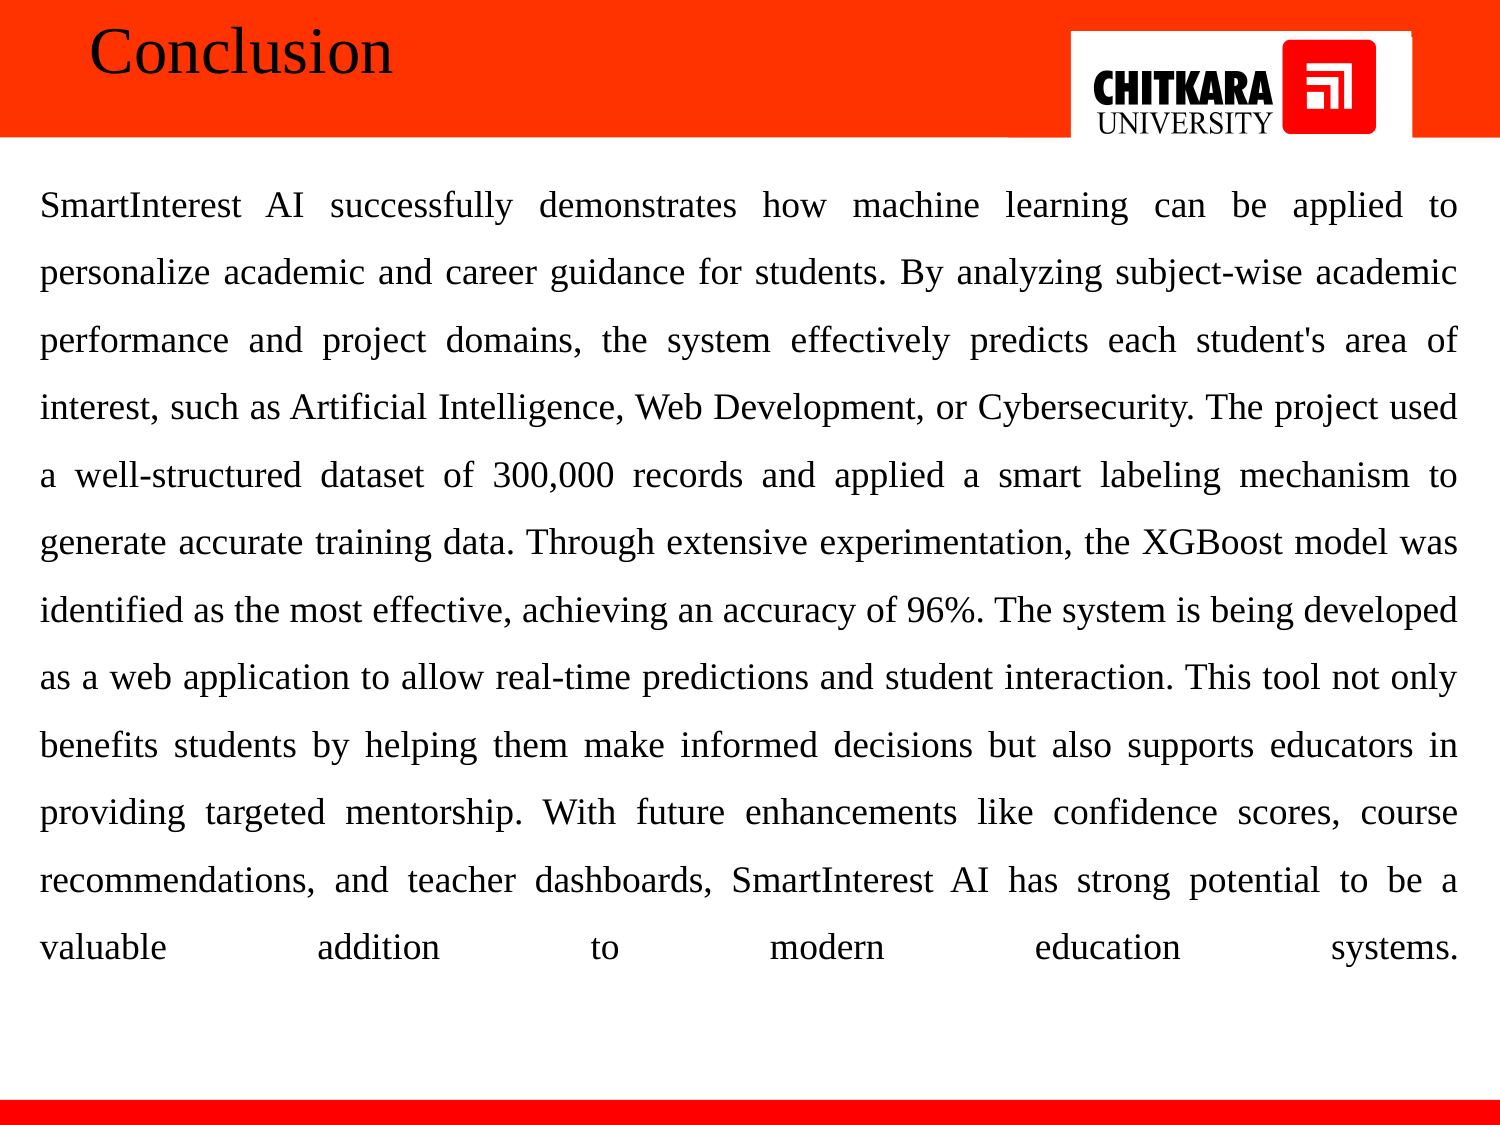

Conclusion
SmartInterest AI successfully demonstrates how machine learning can be applied to personalize academic and career guidance for students. By analyzing subject-wise academic performance and project domains, the system effectively predicts each student's area of interest, such as Artificial Intelligence, Web Development, or Cybersecurity. The project used a well-structured dataset of 300,000 records and applied a smart labeling mechanism to generate accurate training data. Through extensive experimentation, the XGBoost model was identified as the most effective, achieving an accuracy of 96%. The system is being developed as a web application to allow real-time predictions and student interaction. This tool not only benefits students by helping them make informed decisions but also supports educators in providing targeted mentorship. With future enhancements like confidence scores, course recommendations, and teacher dashboards, SmartInterest AI has strong potential to be a valuable addition to modern education systems.